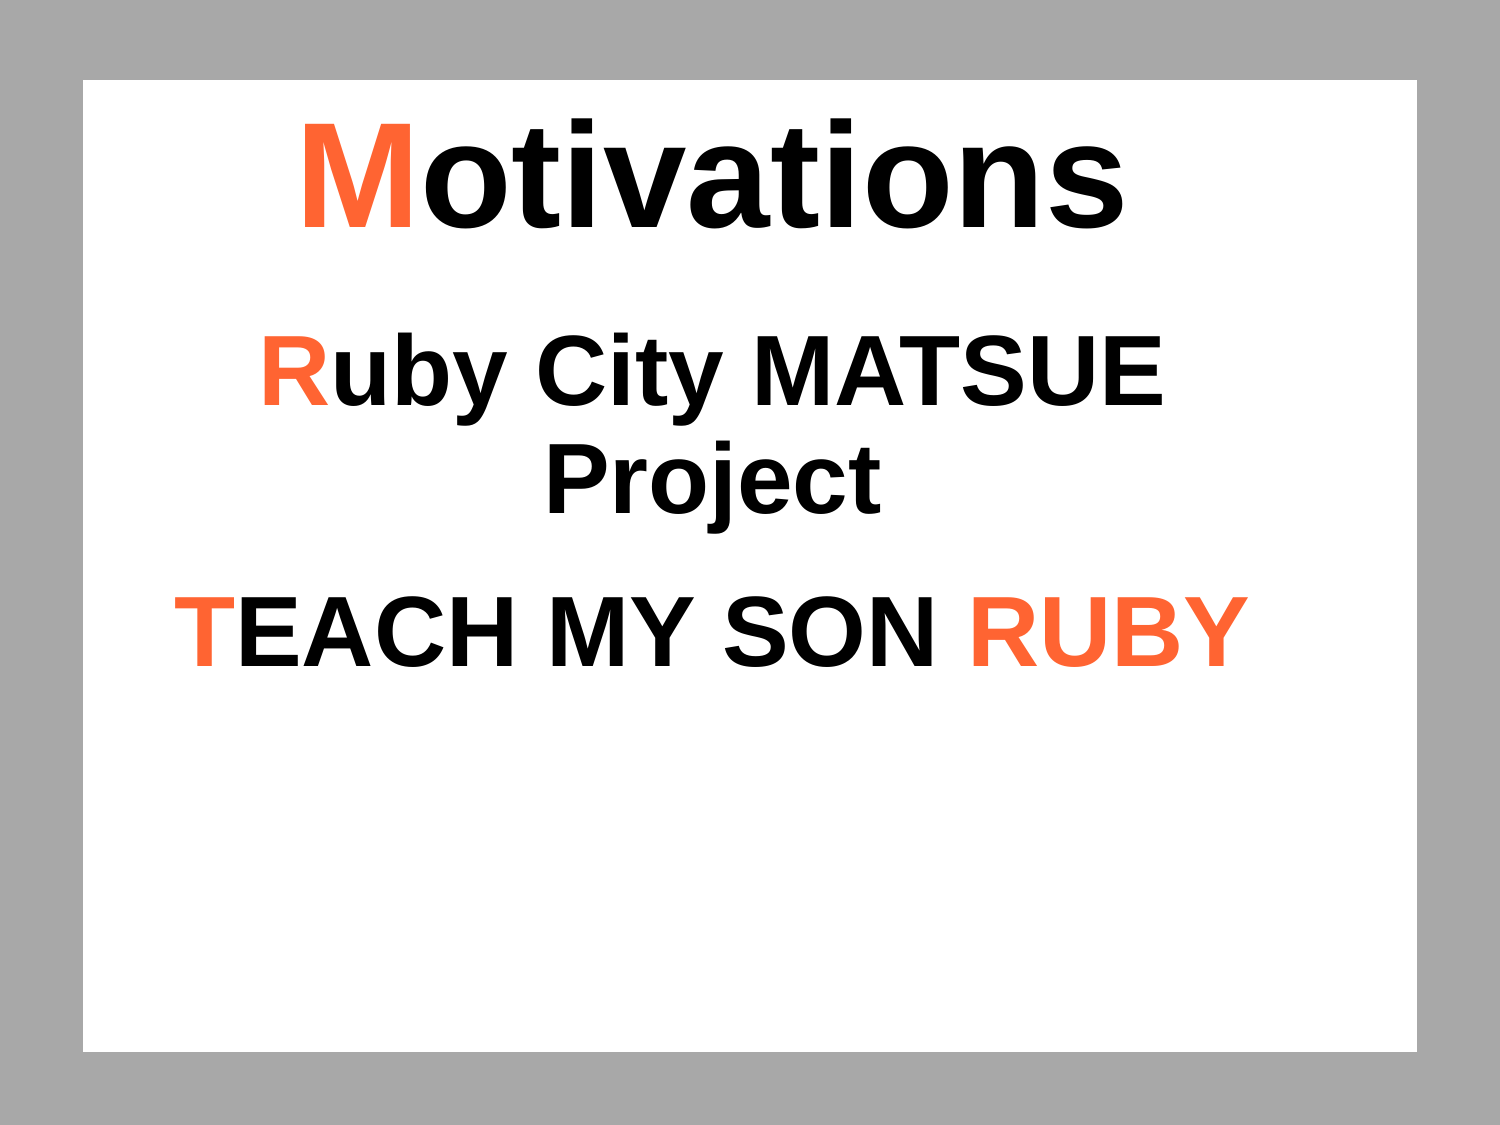

Motivations
Ruby City MATSUE
Project
TEACH MY SON RUBY